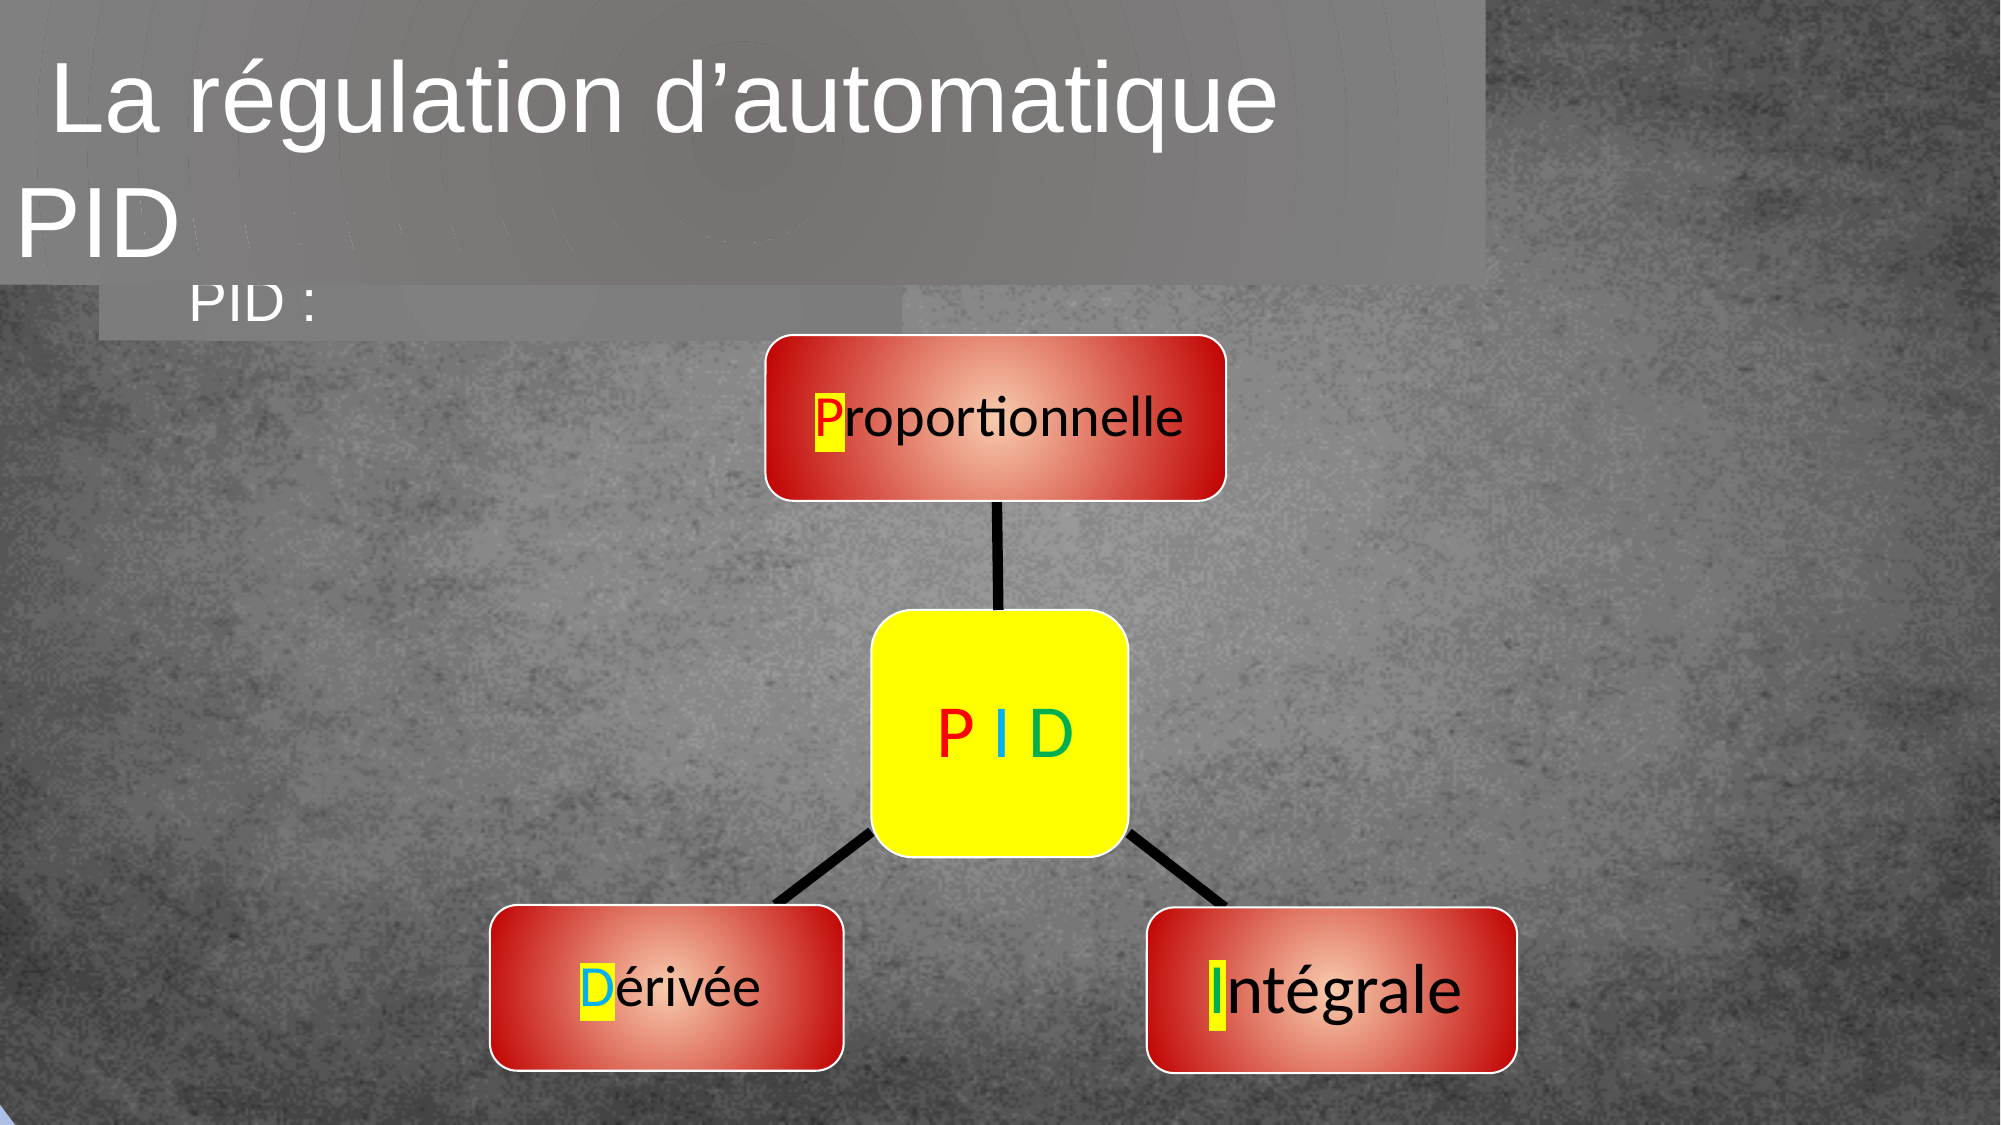

La régulation d’automatique PID

La Définition des actions PID :
P I D
Proportionnelle
Intégrale
Dérivée